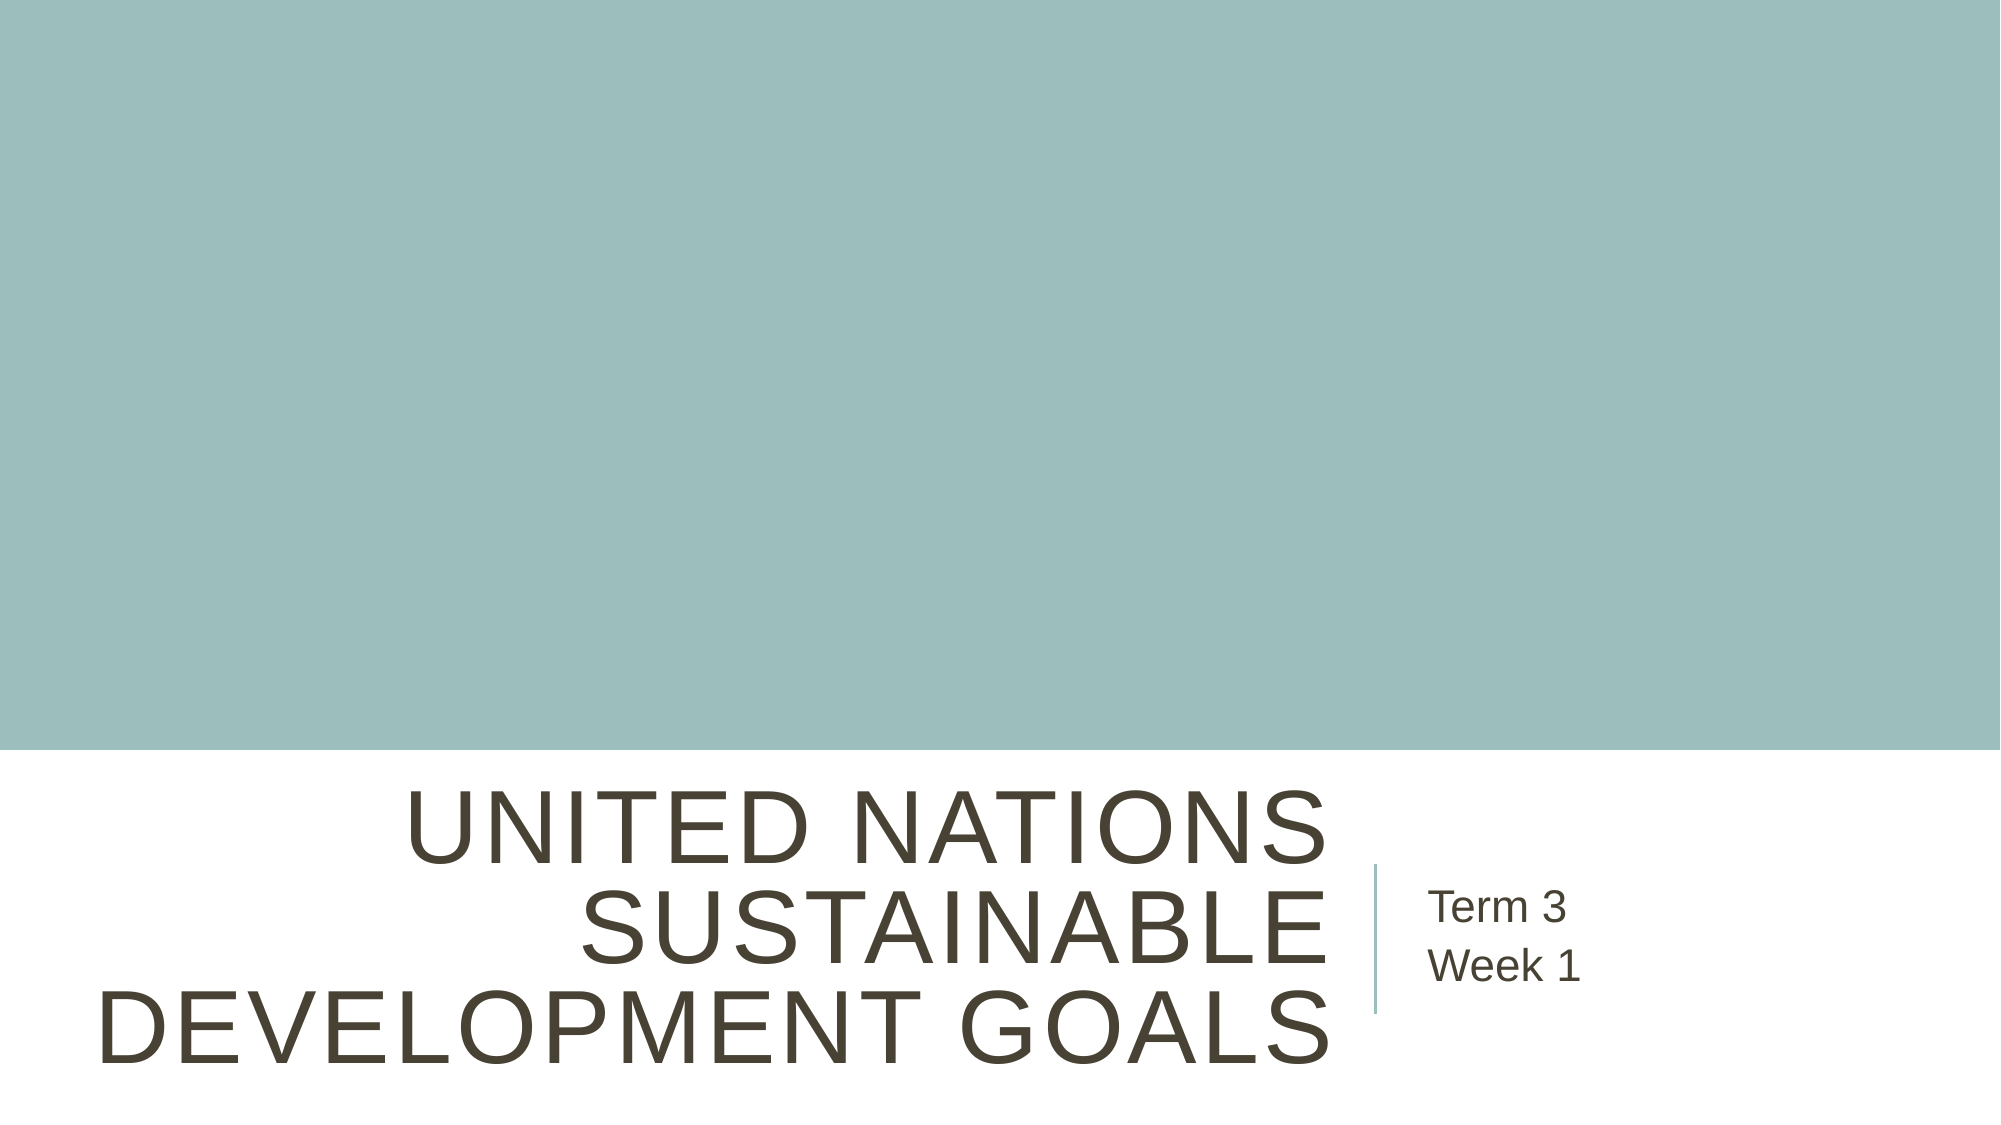

# United nations sustainable development goals
Term 3
Week 1